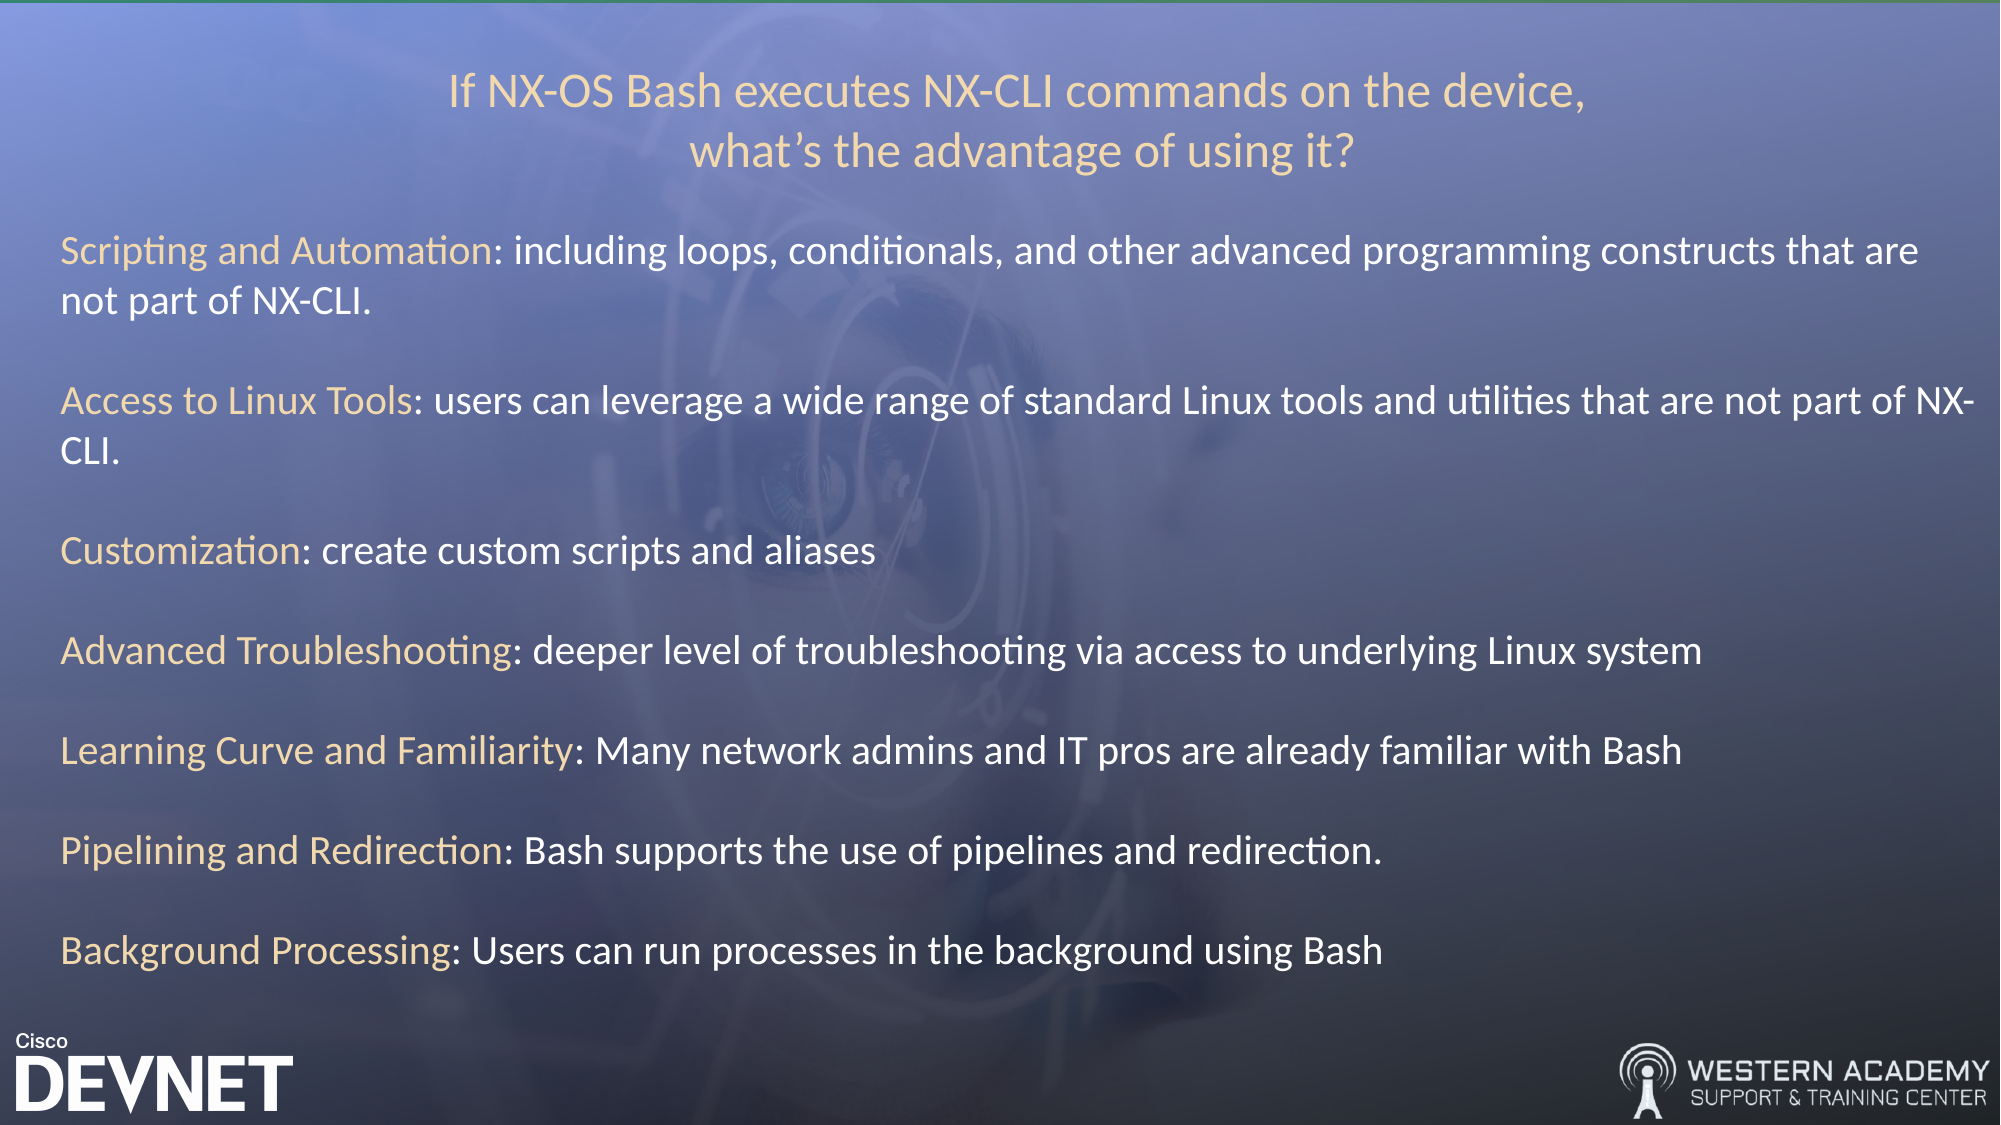

If NX-OS Bash executes NX-CLI commands on the device,
what’s the advantage of using it?

Scripting and Automation: including loops, conditionals, and other advanced programming constructs that are not part of NX-CLI.

Access to Linux Tools: users can leverage a wide range of standard Linux tools and utilities that are not part of NX-CLI.

Customization: create custom scripts and aliases

Advanced Troubleshooting: deeper level of troubleshooting via access to underlying Linux system

Learning Curve and Familiarity: Many network admins and IT pros are already familiar with Bash

Pipelining and Redirection: Bash supports the use of pipelines and redirection.

Background Processing: Users can run processes in the background using Bash